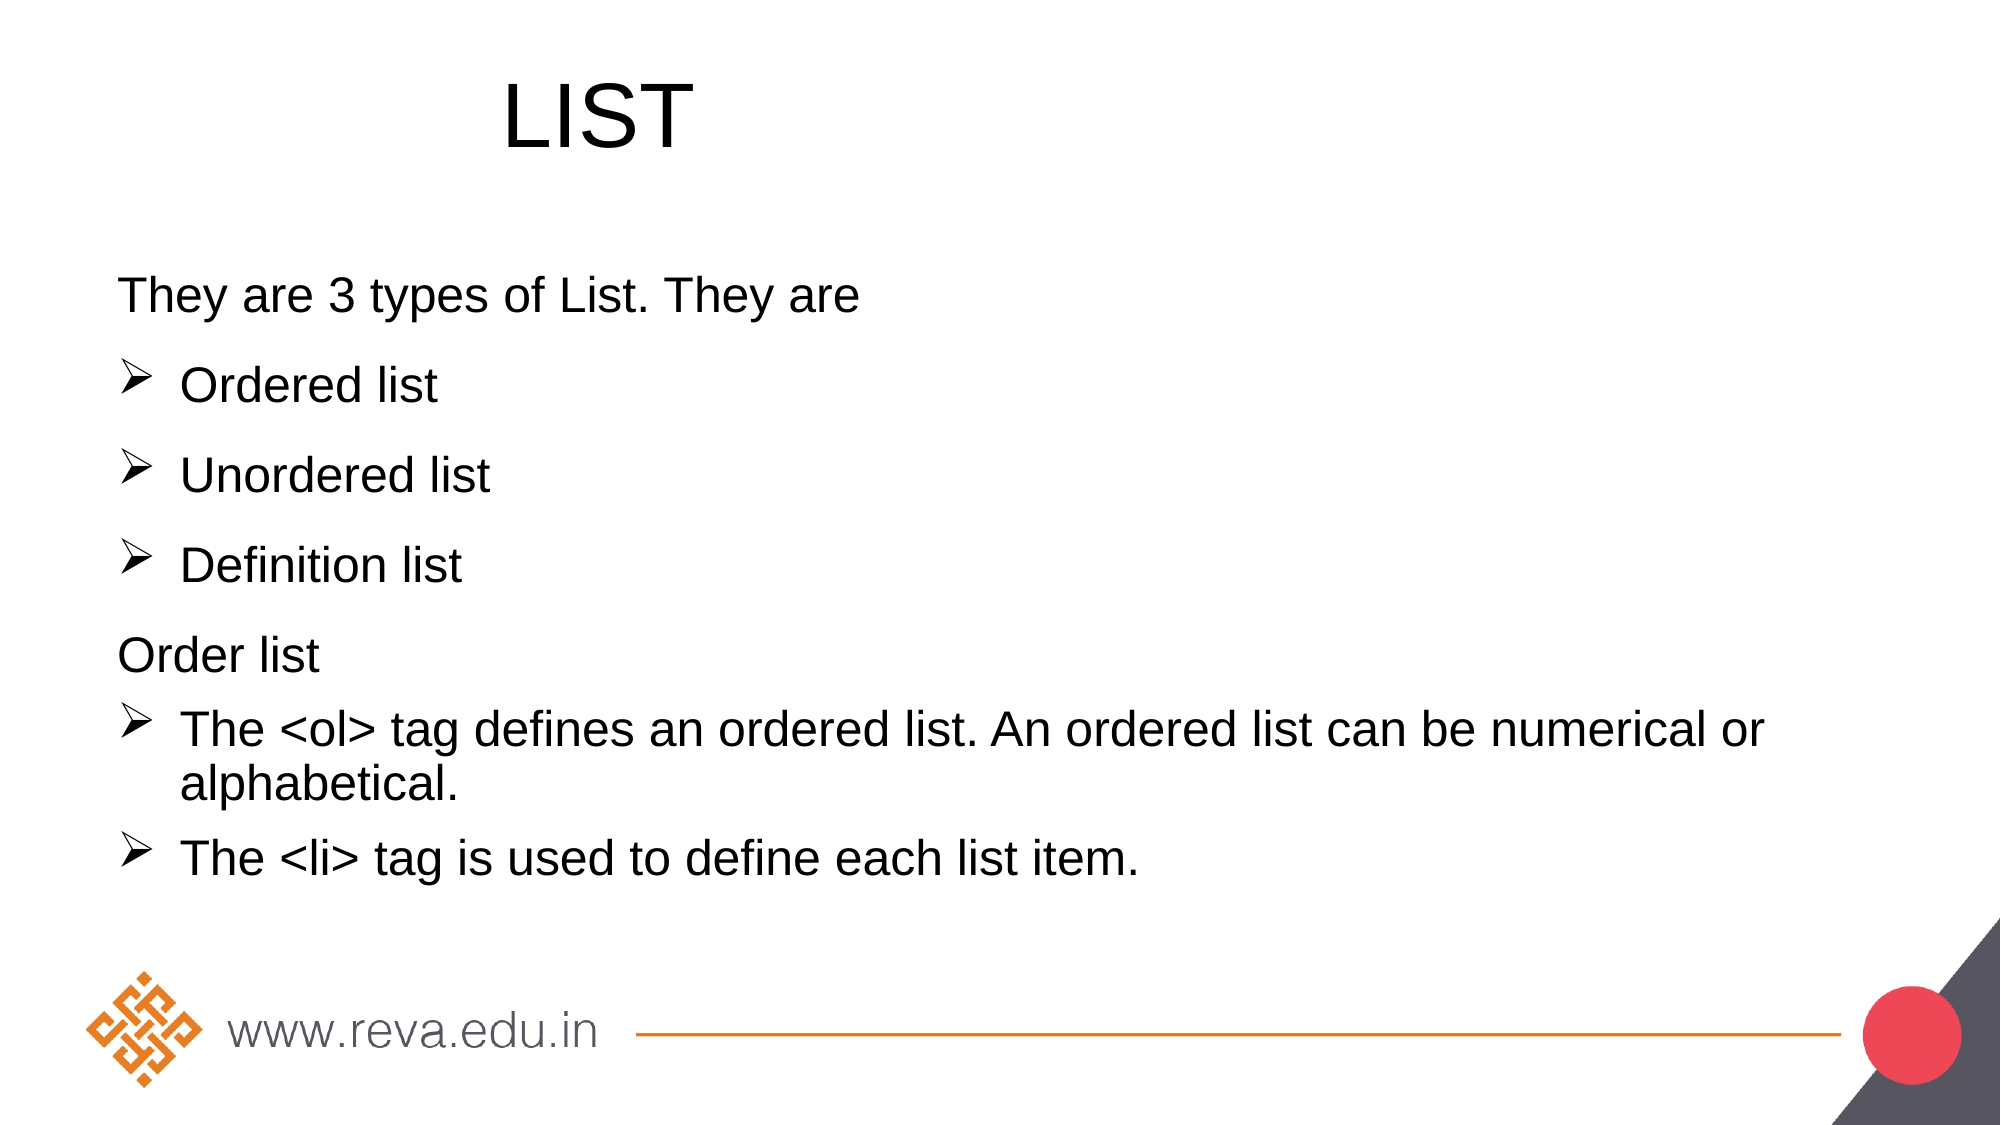

# List
They are 3 types of List. They are
Ordered list
Unordered list
Definition list
Order list
The <ol> tag defines an ordered list. An ordered list can be numerical or alphabetical.
The <li> tag is used to define each list item.